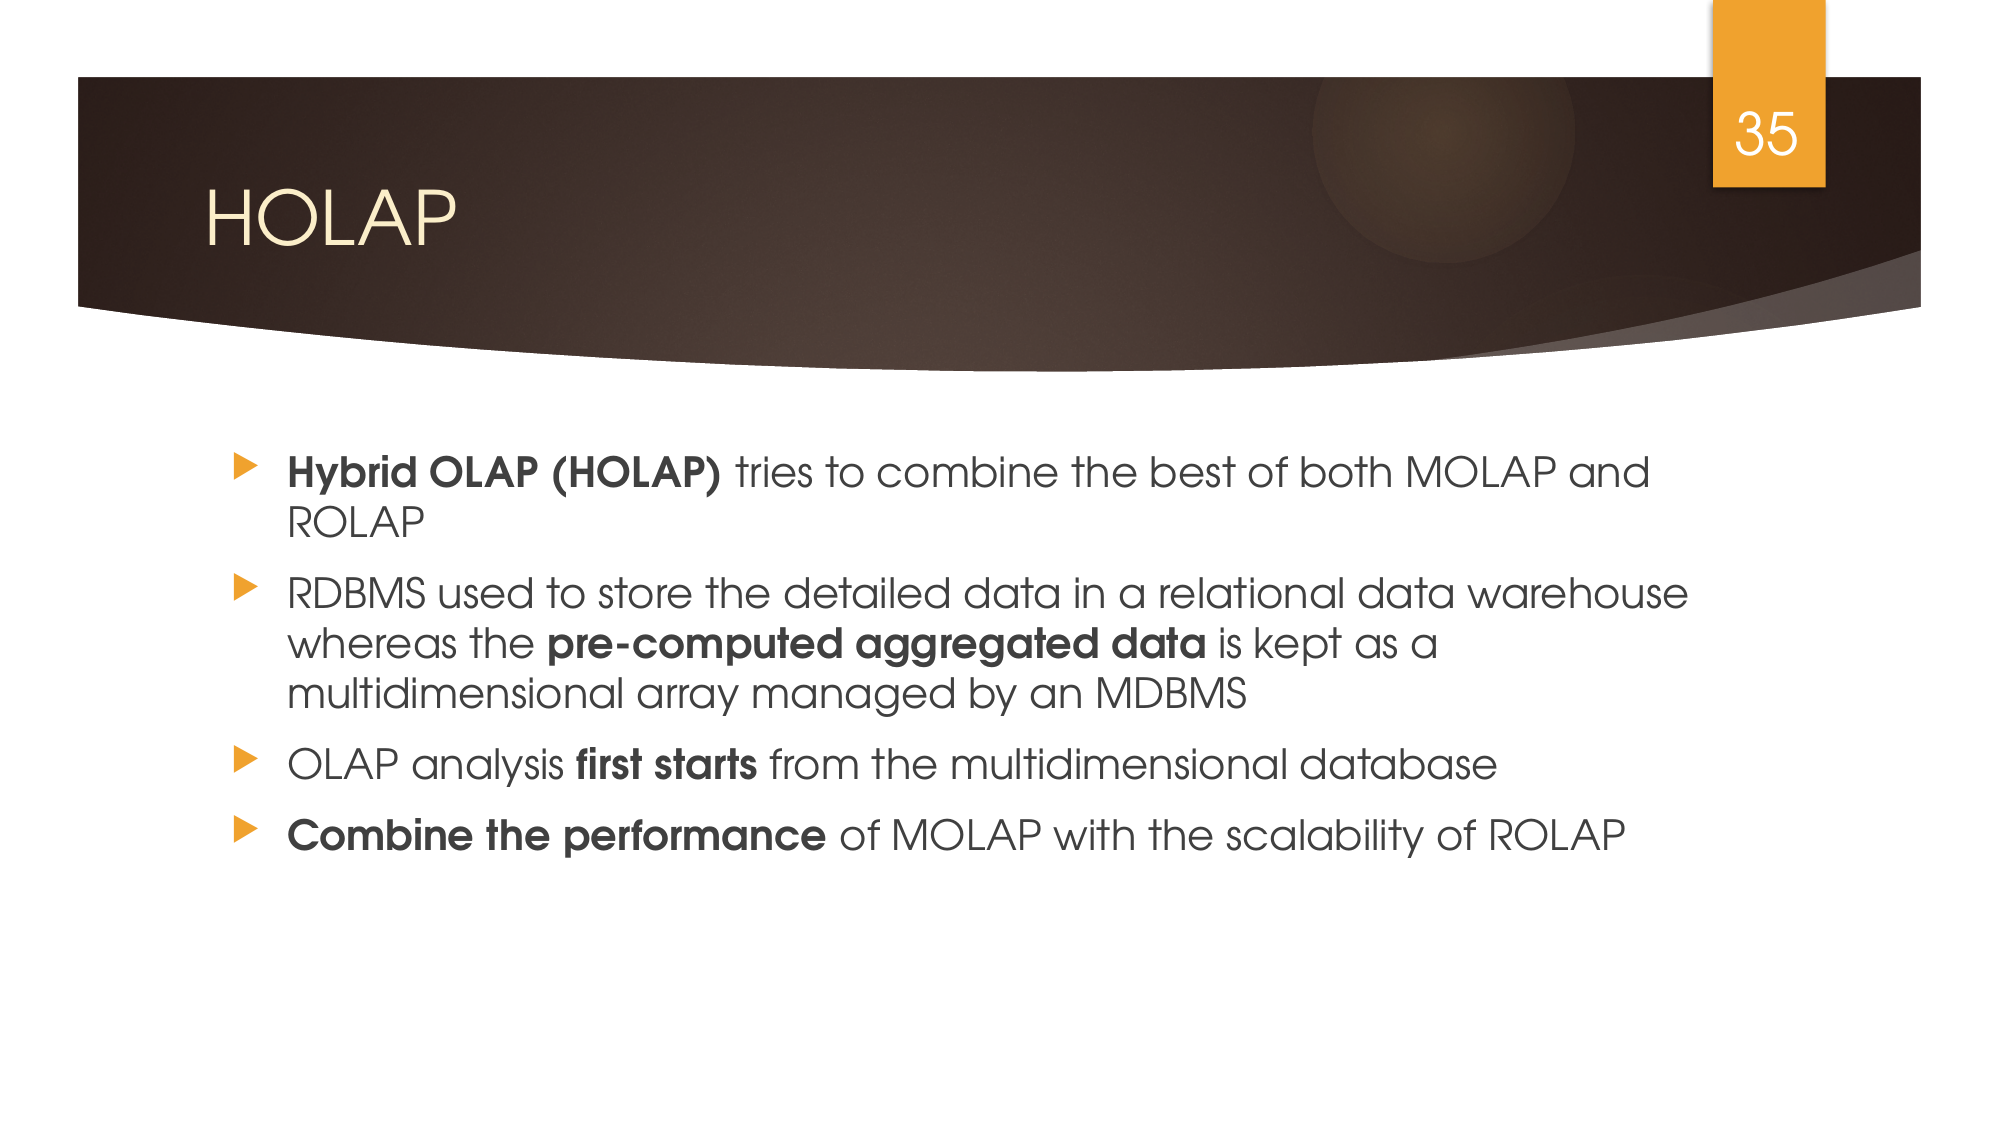

35
# HOLAP
Hybrid OLAP (HOLAP) tries to combine the best of both MOLAP and ROLAP
RDBMS used to store the detailed data in a relational data warehouse whereas the pre-computed aggregated data is kept as a multidimensional array managed by an MDBMS
OLAP analysis first starts from the multidimensional database
Combine the performance of MOLAP with the scalability of ROLAP